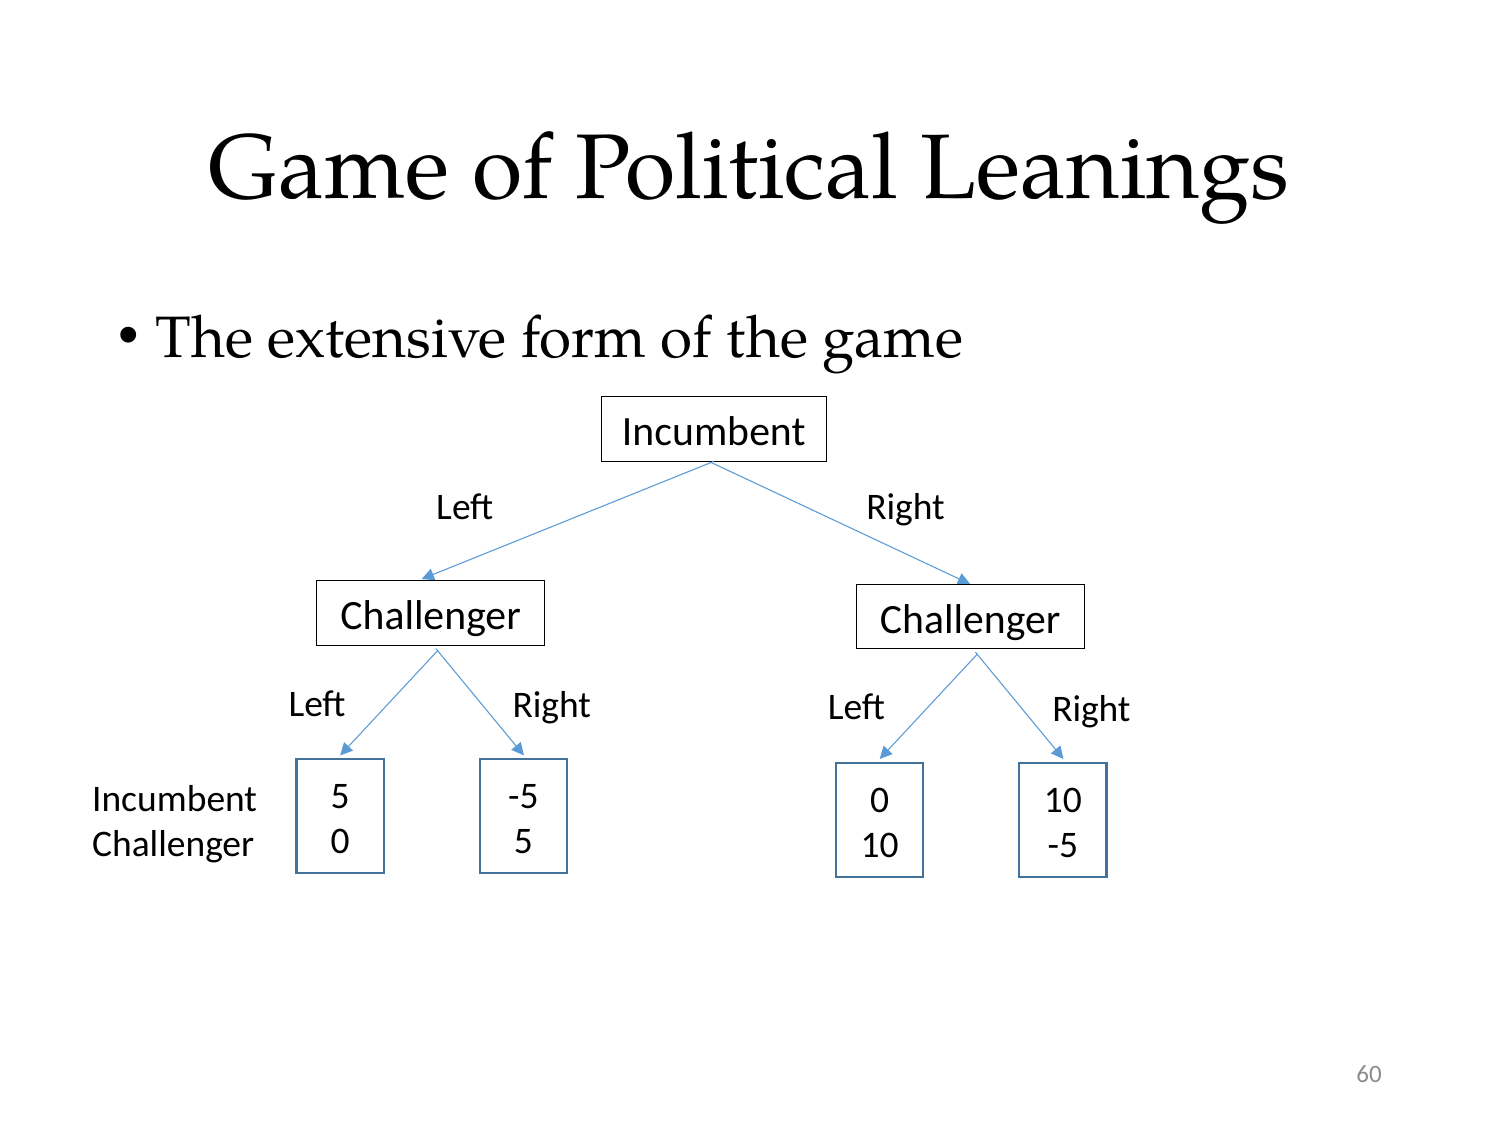

# Game of Political Leanings
The extensive form of the game
Incumbent
Left
Right
Challenger
Challenger
Left
Left
Right
Right
5
0
-5
5
0
10
10
-5
Incumbent
Challenger
60